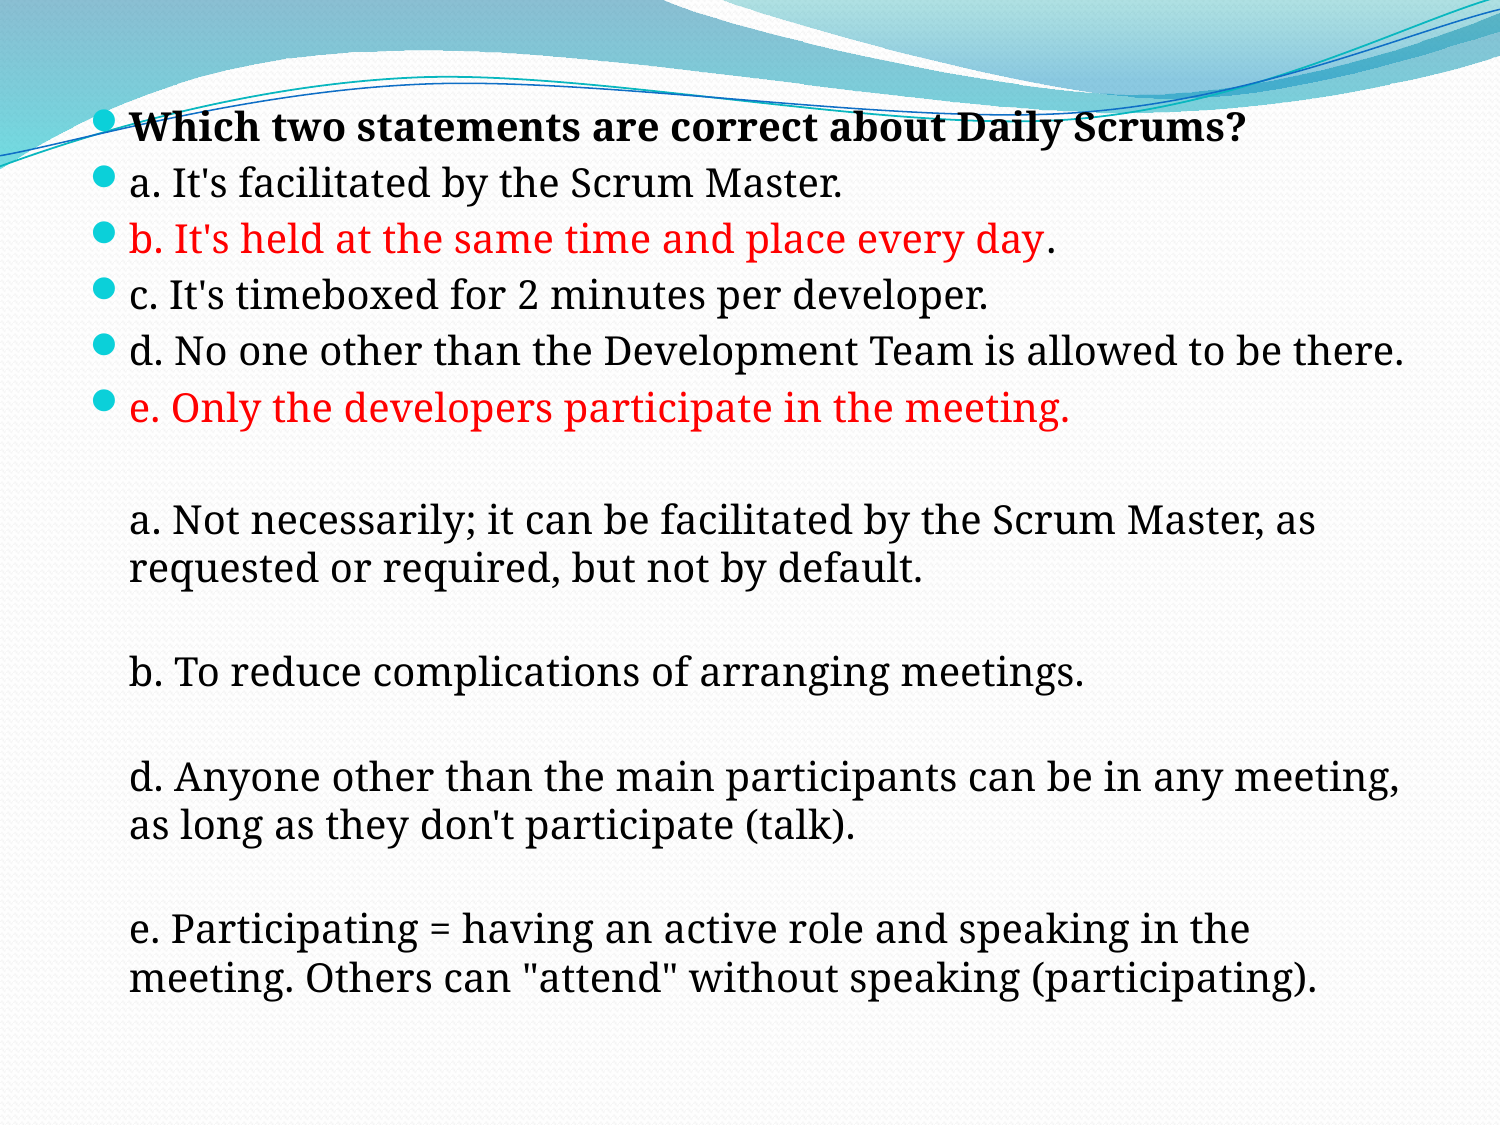

Which two statements are correct about Daily Scrums?
a. It's facilitated by the Scrum Master.
b. It's held at the same time and place every day.
c. It's timeboxed for 2 minutes per developer.
d. No one other than the Development Team is allowed to be there.
e. Only the developers participate in the meeting.

	a. Not necessarily; it can be facilitated by the Scrum Master, as requested or required, but not by default.
b. To reduce complications of arranging meetings.
d. Anyone other than the main participants can be in any meeting, as long as they don't participate (talk).
e. Participating = having an active role and speaking in the meeting. Others can "attend" without speaking (participating).